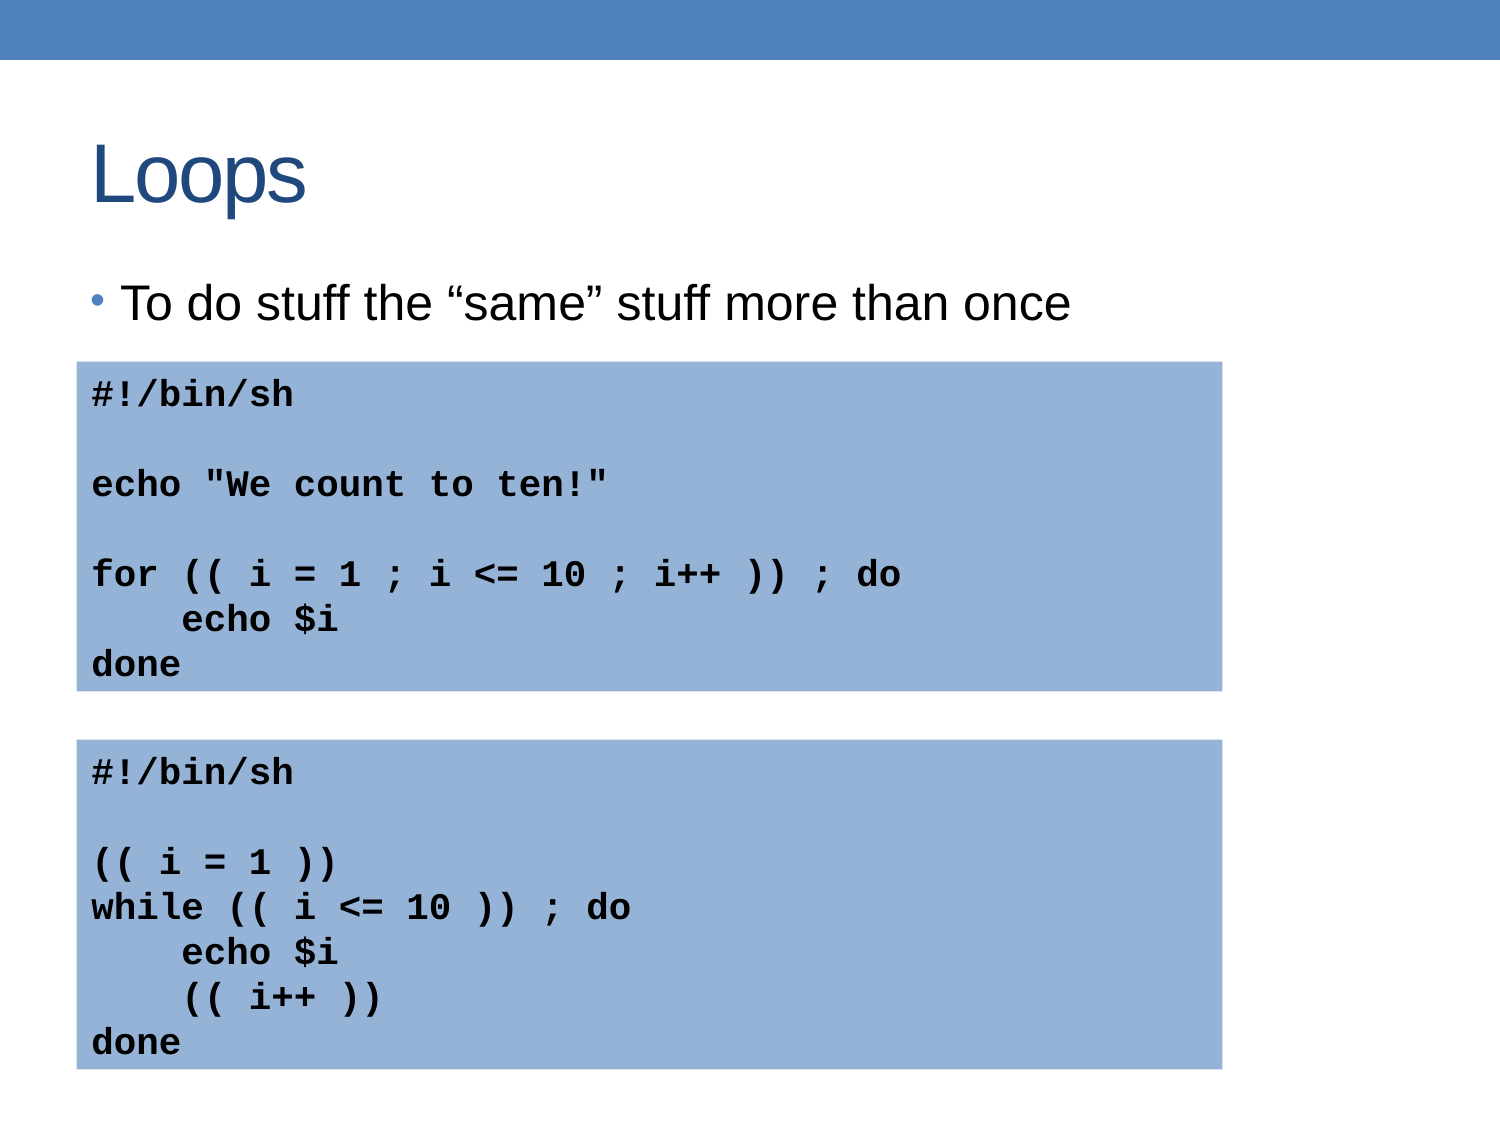

# Loops
To do stuff the “same” stuff more than once
#!/bin/sh

echo "We count to ten!"

for (( i = 1 ; i <= 10 ; i++ )) ; do
    echo $i
done
#!/bin/sh

(( i = 1 ))
while (( i <= 10 )) ; do
    echo $i
    (( i++ ))
done